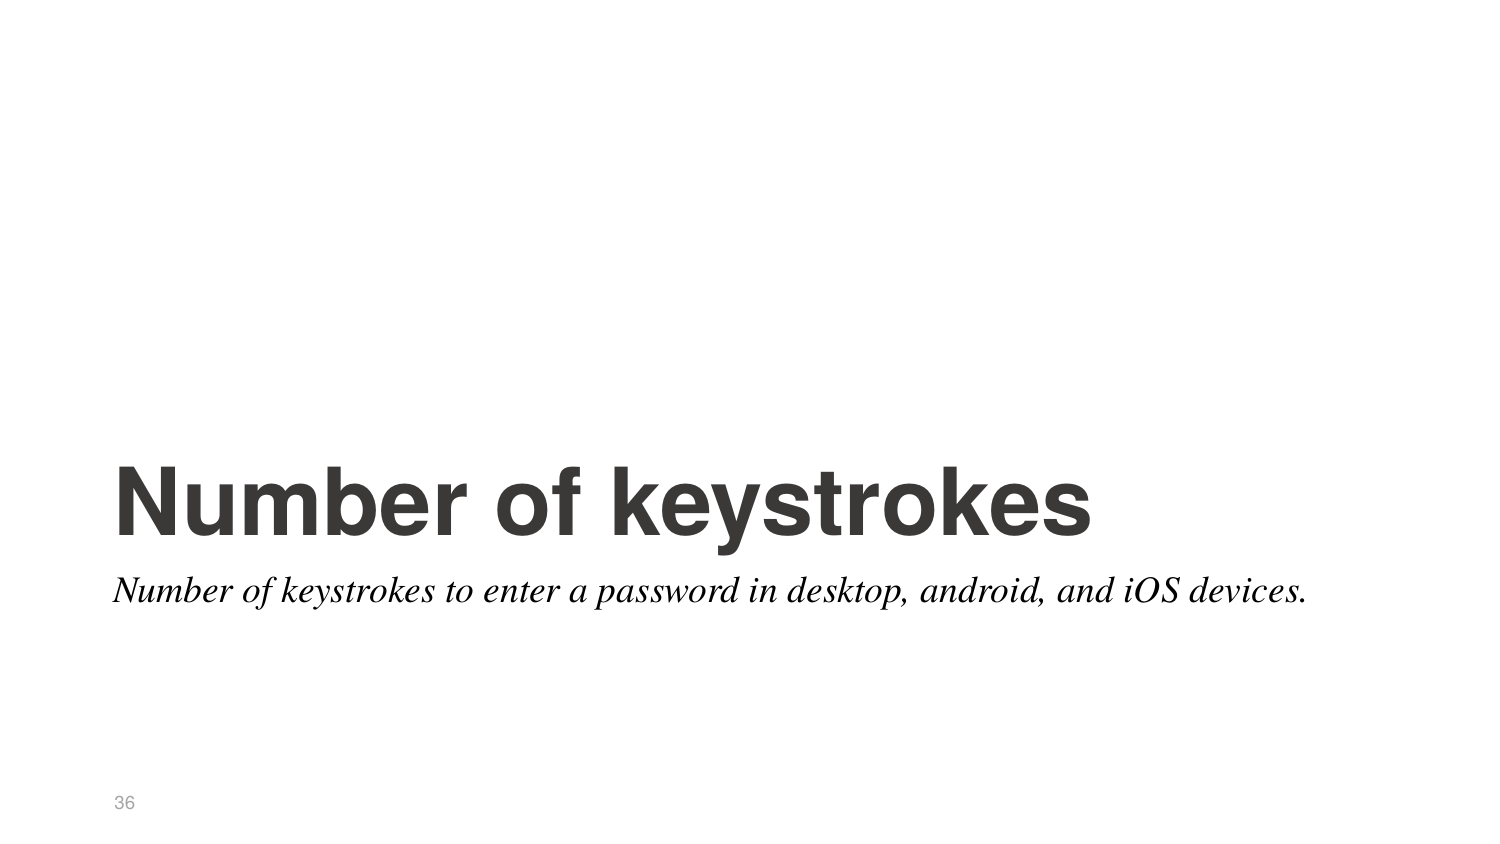

# Number of keystrokes
Number of keystrokes to enter a password in desktop, android, and iOS devices.
36